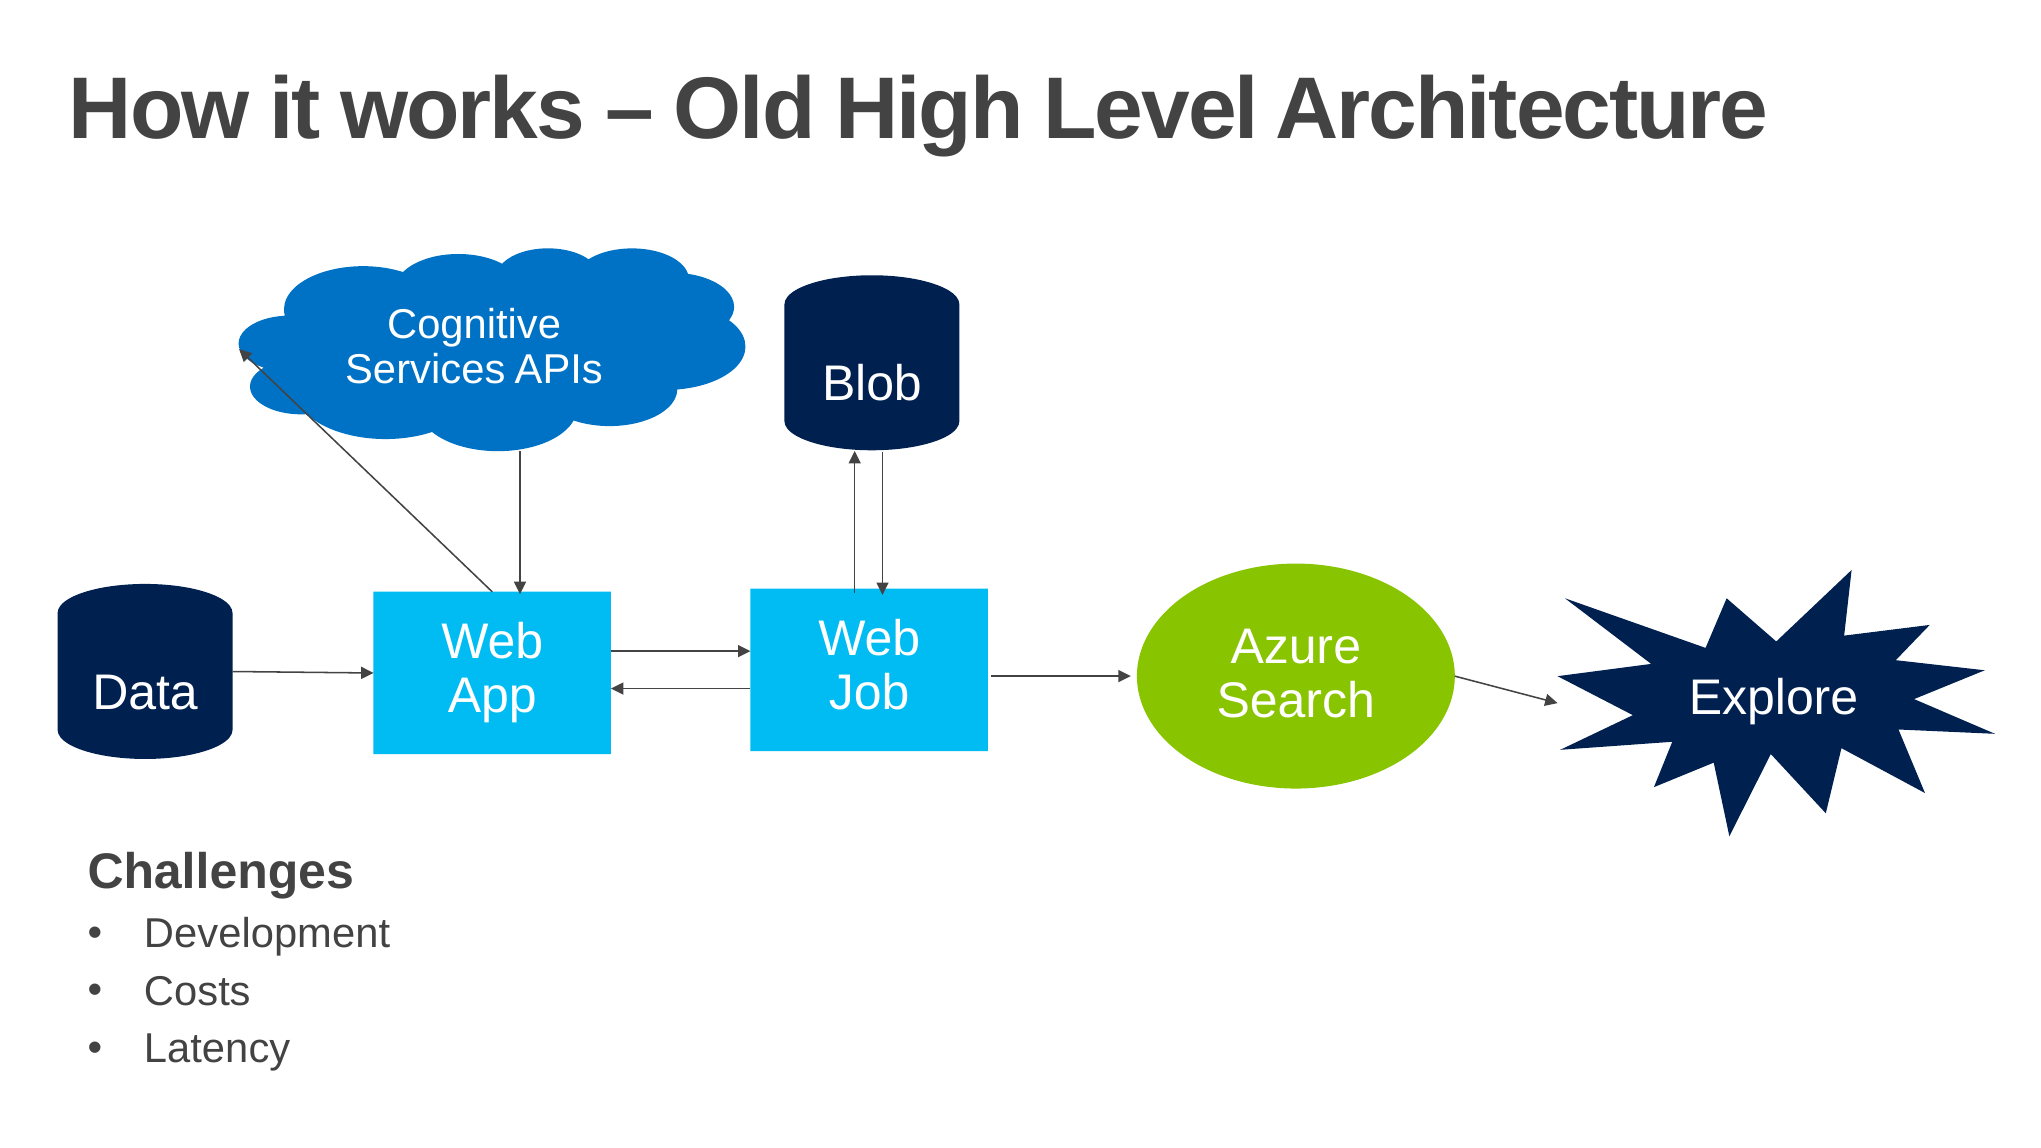

# How it works – Old High Level Architecture
Cognitive Services APIs
Blob
Azure Search

Explore
Data
Web Job
Web App
Challenges
Development
Costs
Latency